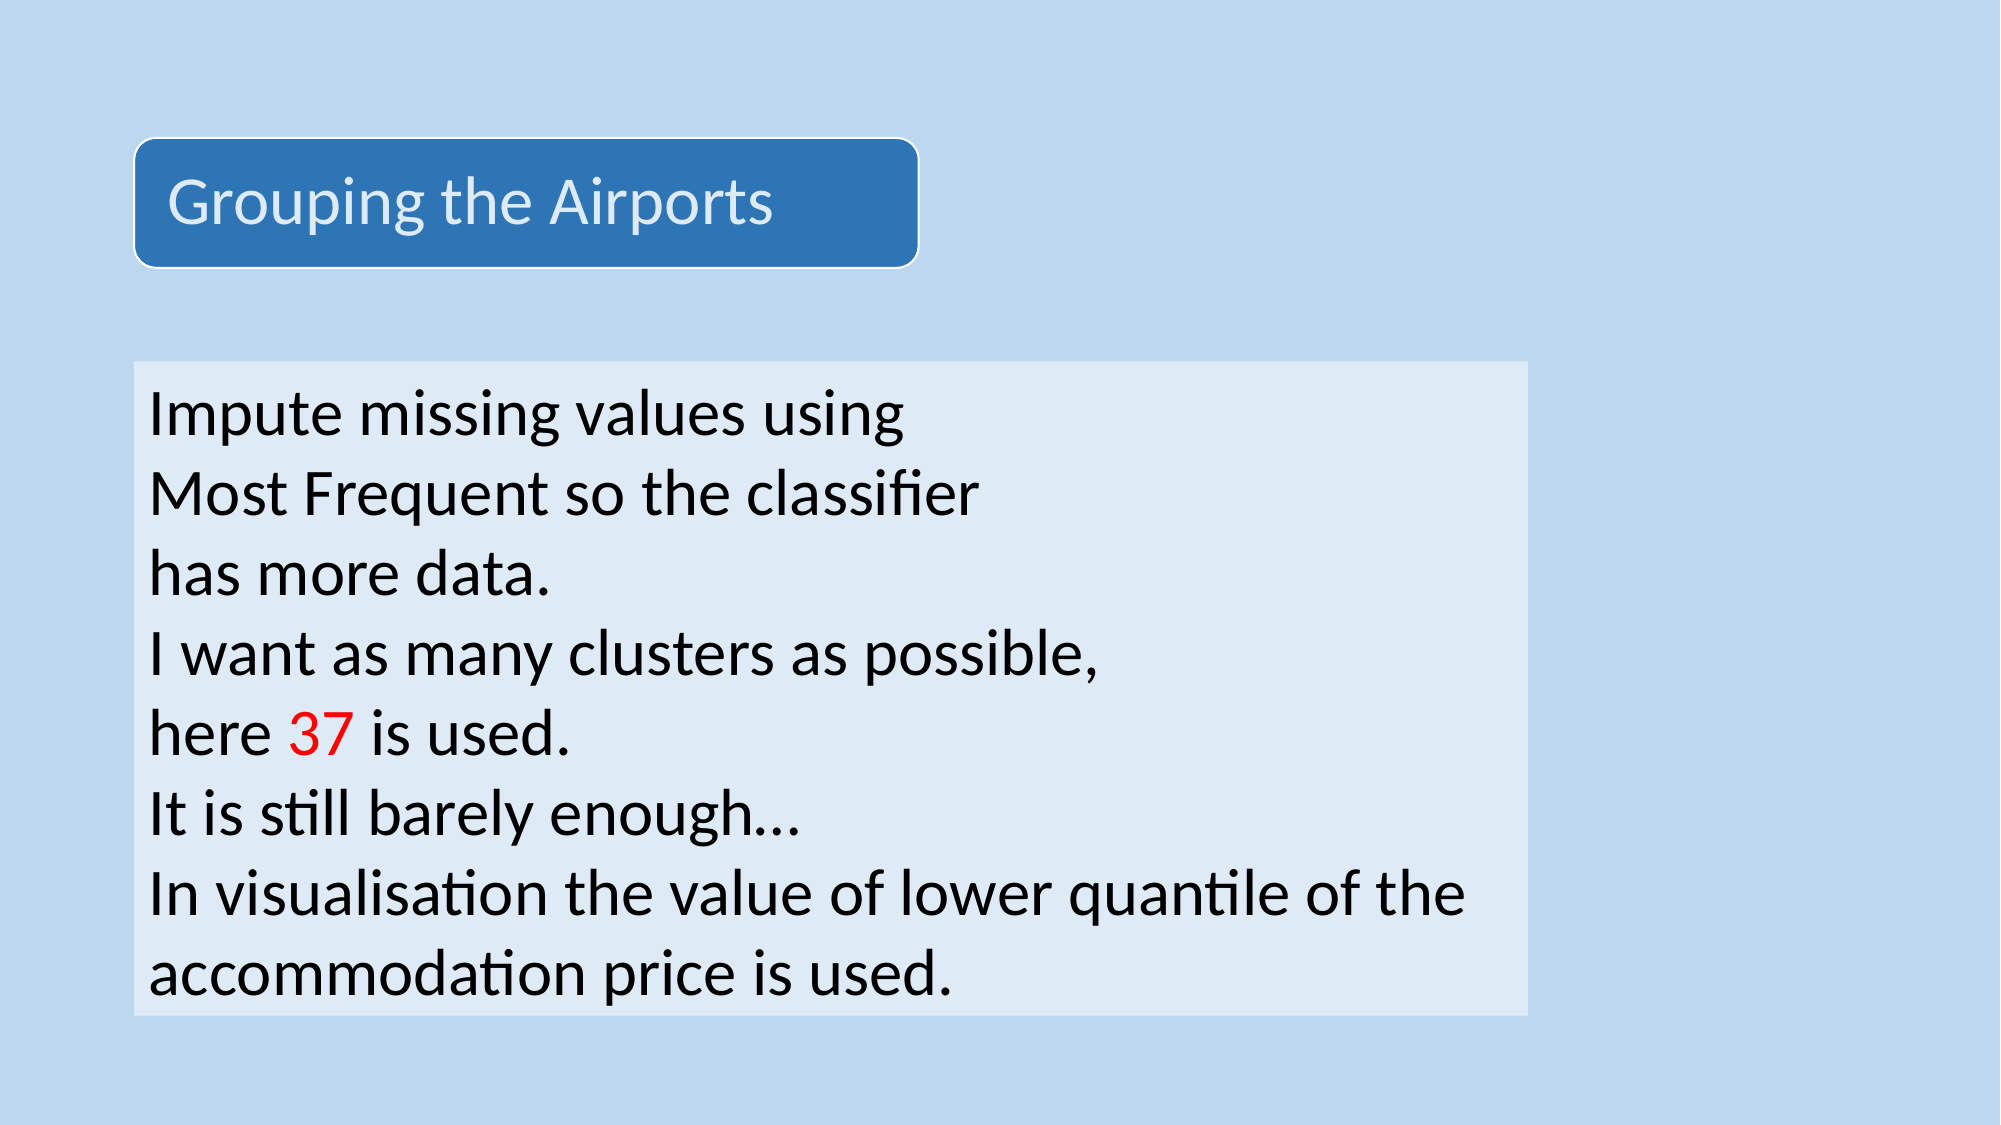

Grouping the Airports
Impute missing values using
Most Frequent so the classifier
has more data.
I want as many clusters as possible,
here 37 is used.
It is still barely enough…
In visualisation the value of lower quantile of the accommodation price is used.